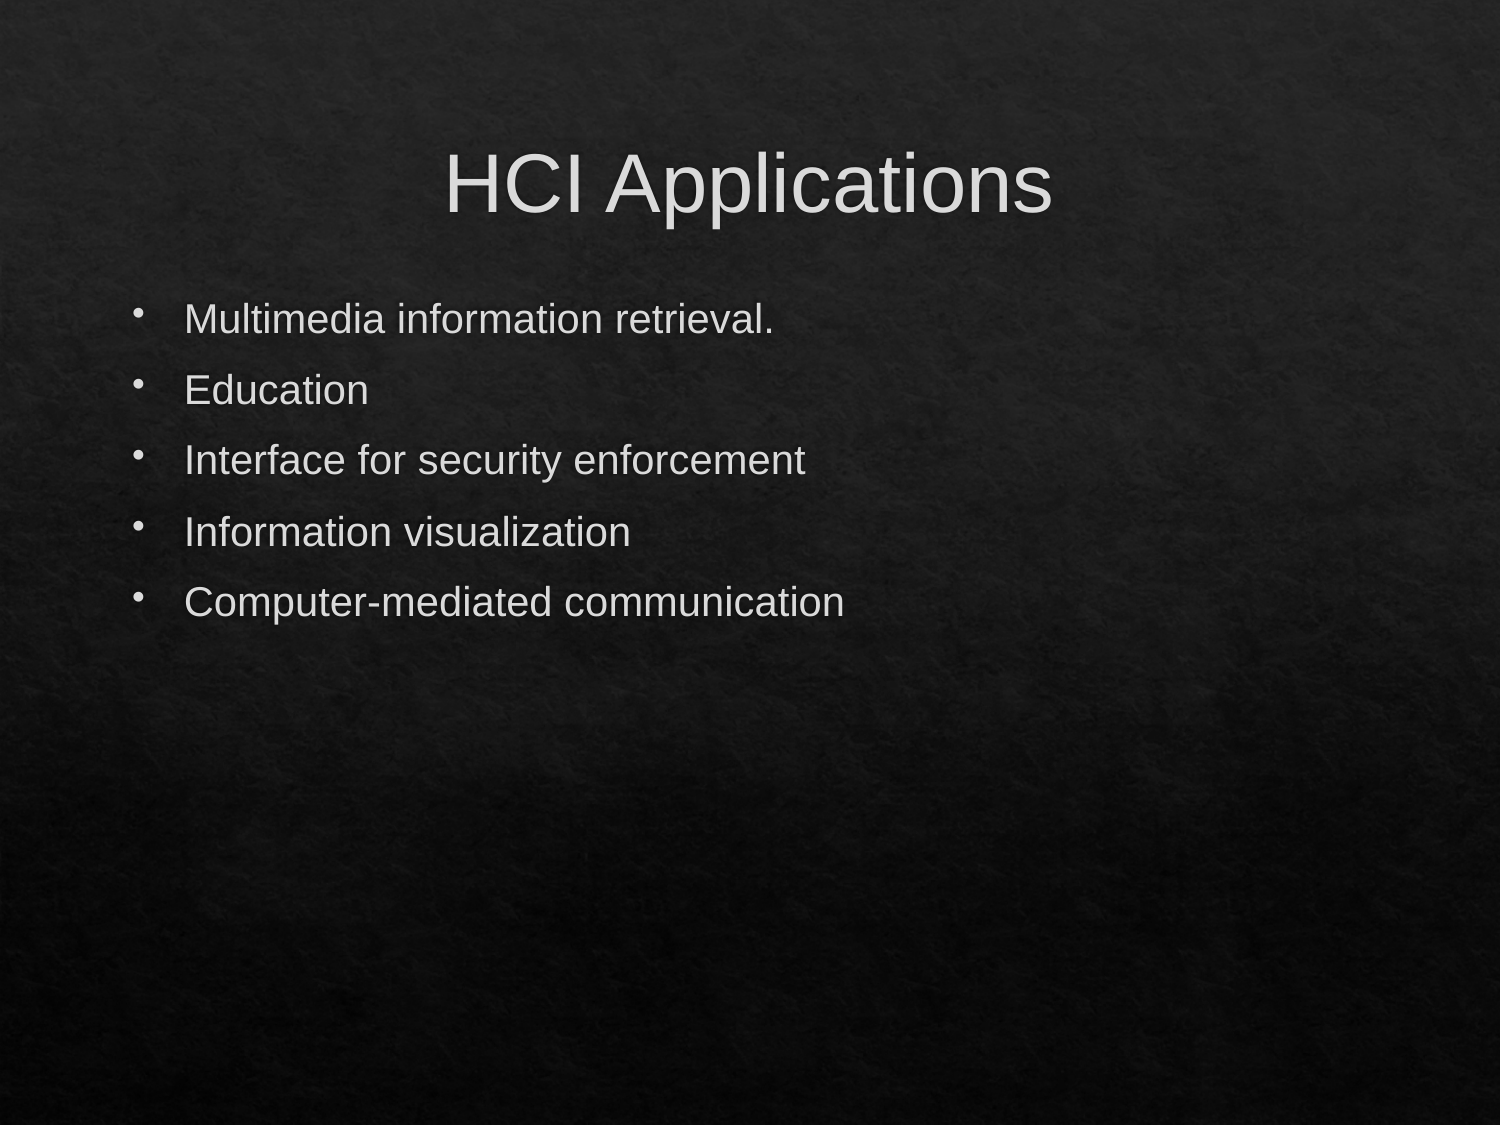

# HCI Applications
Multimedia information retrieval.
Education
Interface for security enforcement
Information visualization
Computer-mediated communication